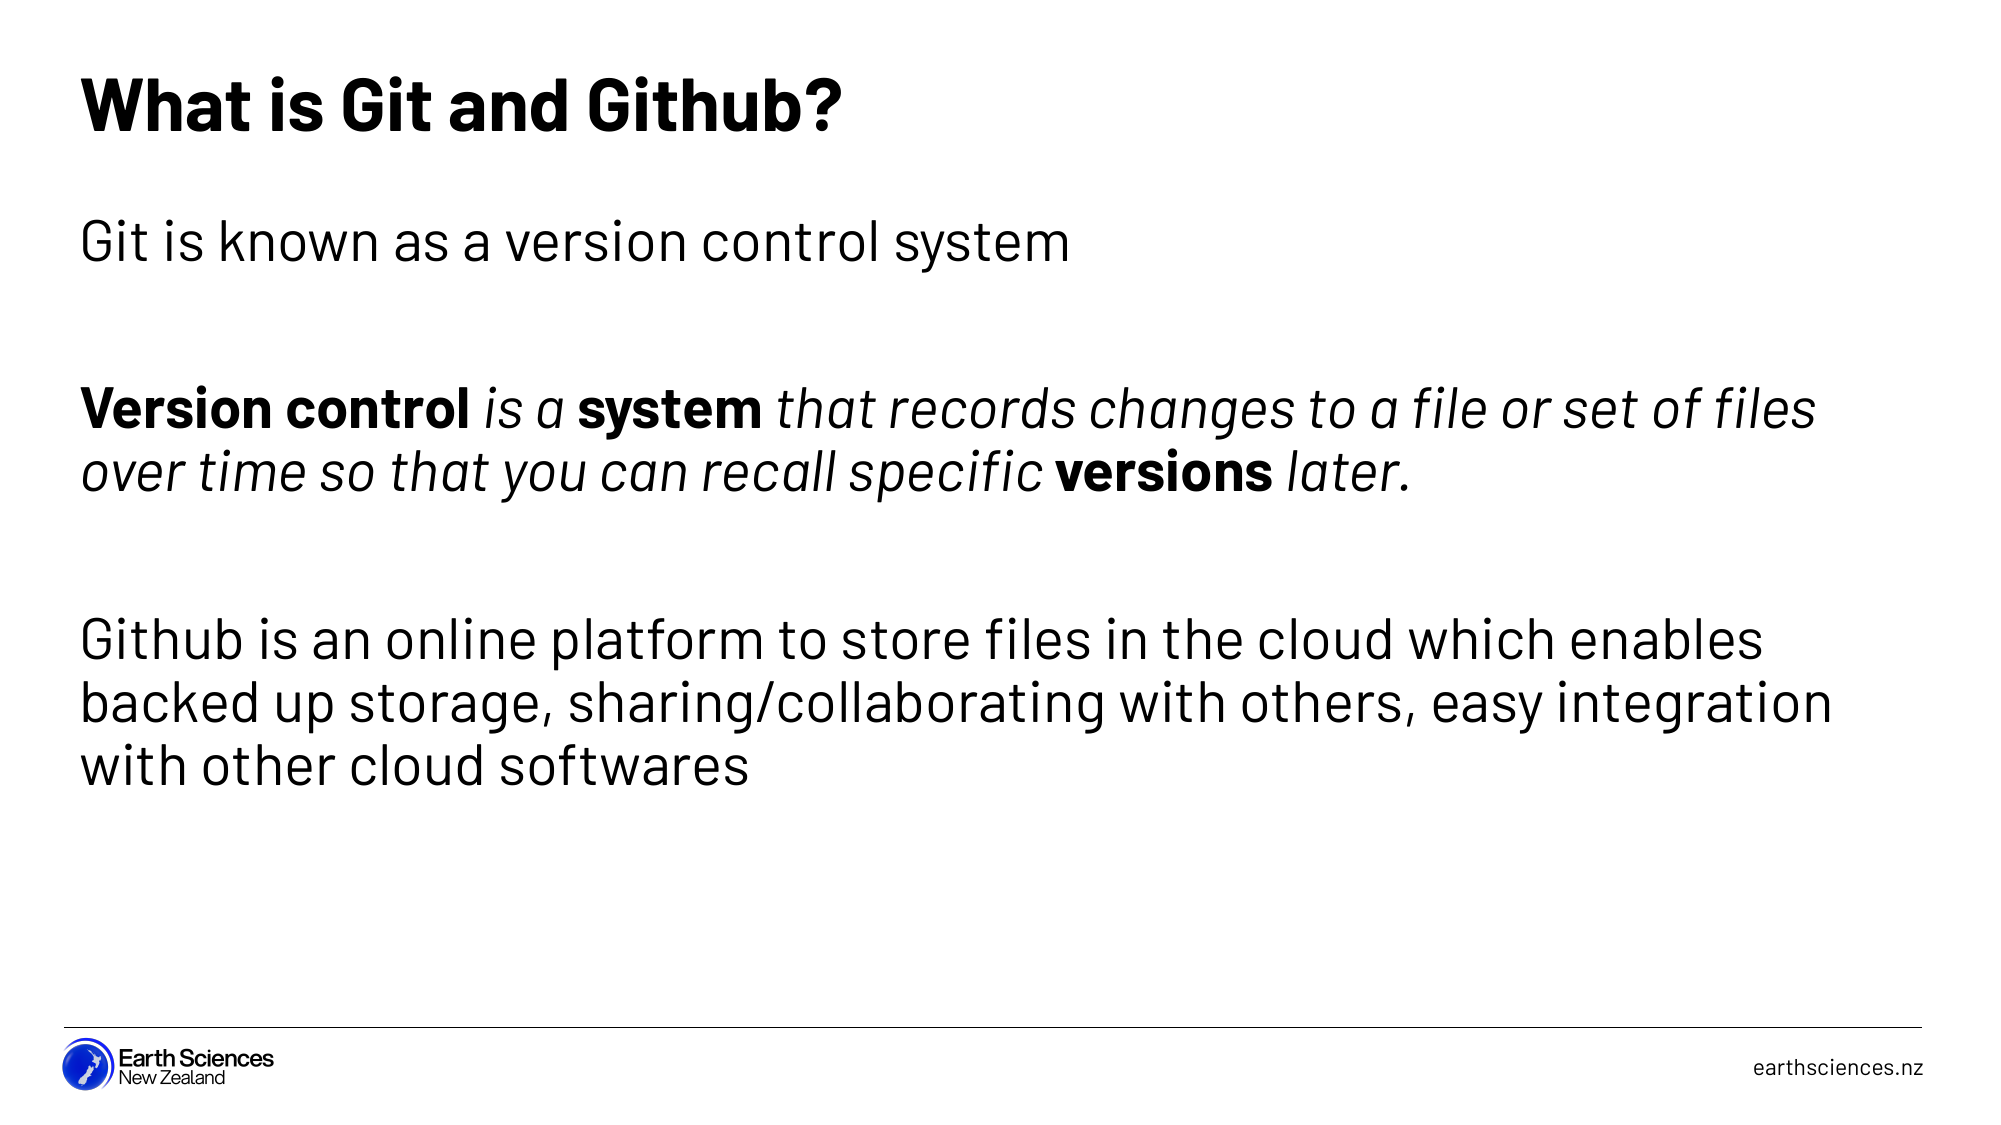

What is Git and Github?
Git is known as a version control system

Version control is a system that records changes to a file or set of files over time so that you can recall specific versions later.

Github is an online platform to store files in the cloud which enables backed up storage, sharing/collaborating with others, easy integration with other cloud softwares